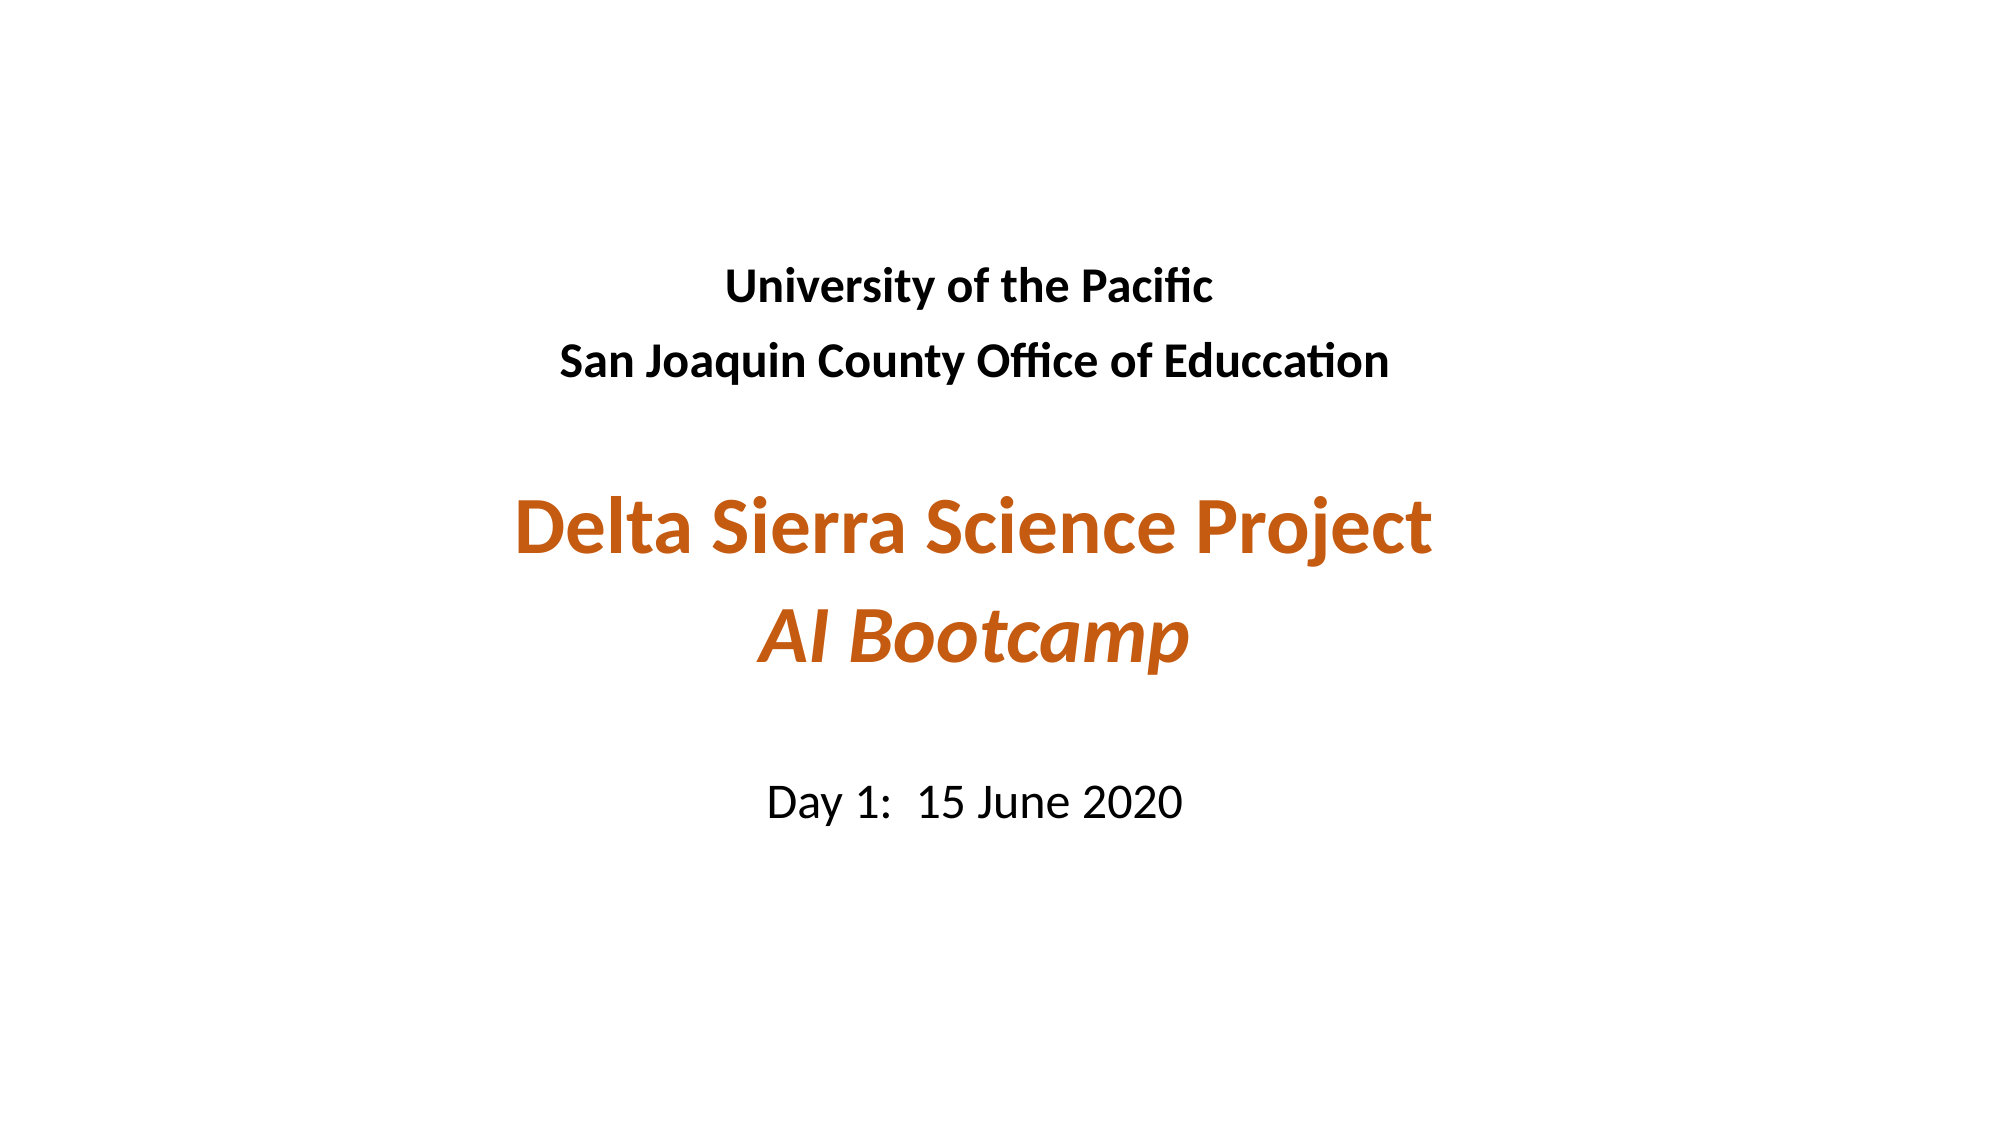

University of the Pacific
San Joaquin County Office of Educcation

Delta Sierra Science Project
AI Bootcamp

Day 1:  15 June 2020